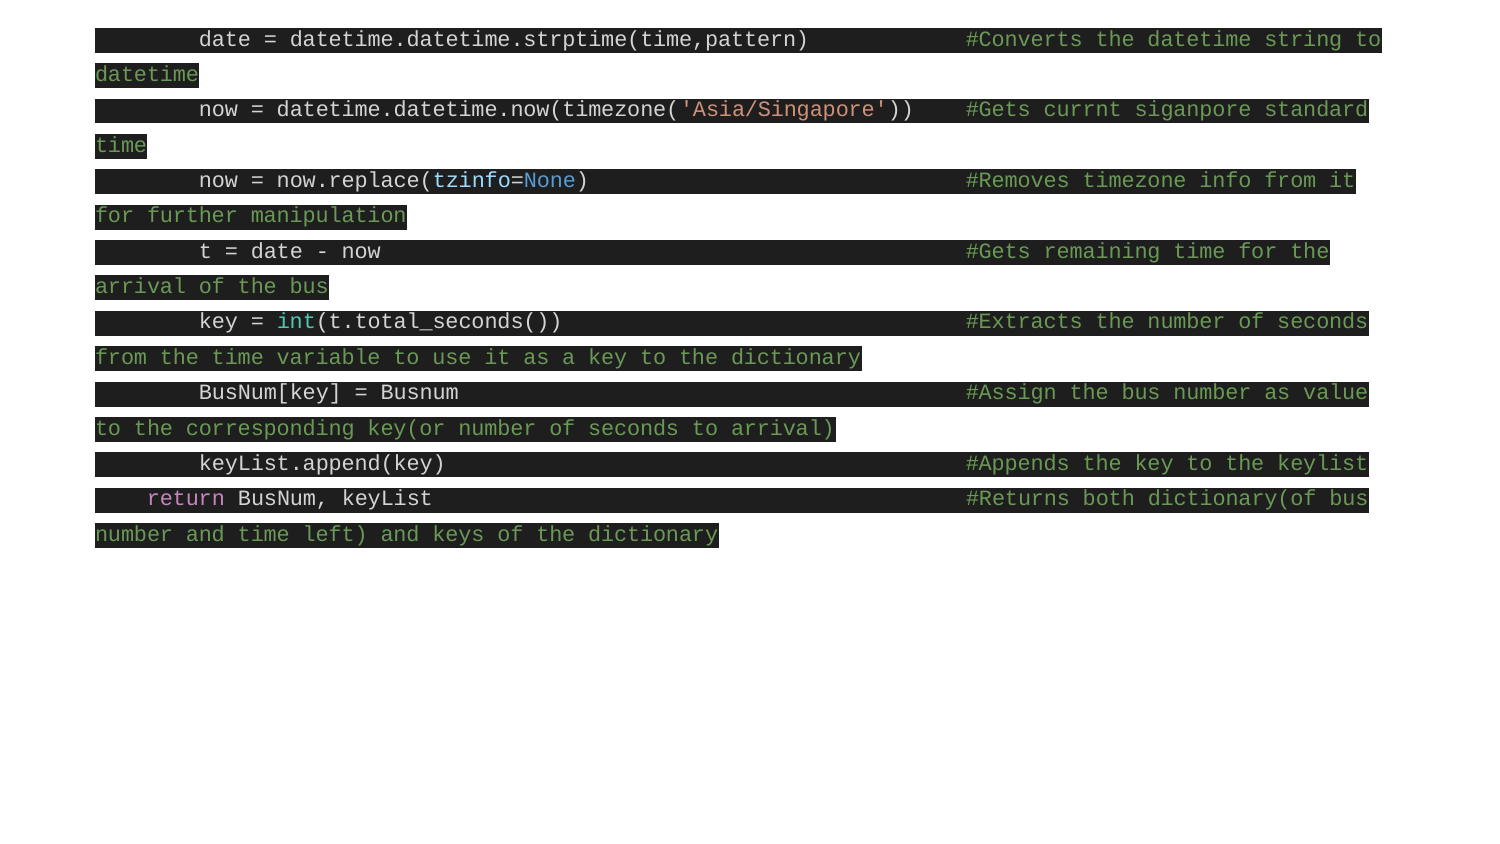

date = datetime.datetime.strptime(time,pattern)            #Converts the datetime string to datetime
        now = datetime.datetime.now(timezone('Asia/Singapore'))    #Gets currnt siganpore standard time
        now = now.replace(tzinfo=None)                             #Removes timezone info from it for further manipulation
        t = date - now                                             #Gets remaining time for the arrival of the bus
        key = int(t.total_seconds())                               #Extracts the number of seconds from the time variable to use it as a key to the dictionary
        BusNum[key] = Busnum                                       #Assign the bus number as value to the corresponding key(or number of seconds to arrival)
        keyList.append(key)                                        #Appends the key to the keylist
    return BusNum, keyList                                         #Returns both dictionary(of bus number and time left) and keys of the dictionary